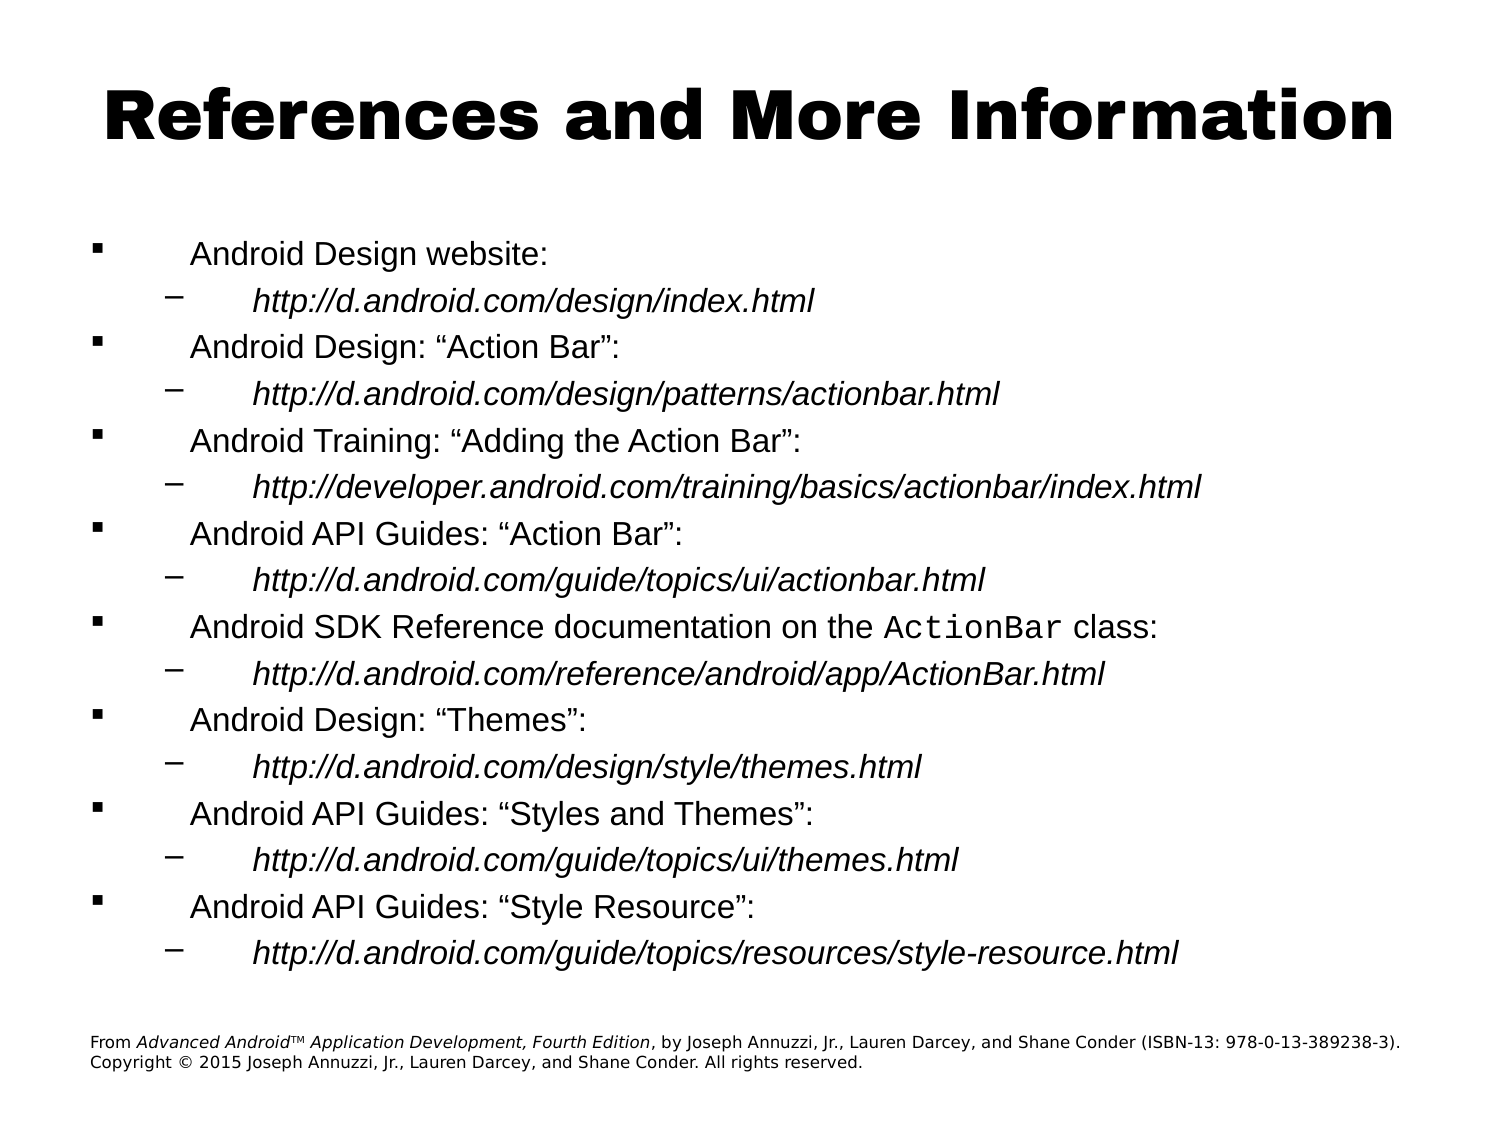

# References and More Information
Android Design website:
http://d.android.com/design/index.html
Android Design: “Action Bar”:
http://d.android.com/design/patterns/actionbar.html
Android Training: “Adding the Action Bar”:
http://developer.android.com/training/basics/actionbar/index.html
Android API Guides: “Action Bar”:
http://d.android.com/guide/topics/ui/actionbar.html
Android SDK Reference documentation on the ActionBar class:
http://d.android.com/reference/android/app/ActionBar.html
Android Design: “Themes”:
http://d.android.com/design/style/themes.html
Android API Guides: “Styles and Themes”:
http://d.android.com/guide/topics/ui/themes.html
Android API Guides: “Style Resource”:
http://d.android.com/guide/topics/resources/style-resource.html
From Advanced AndroidTM Application Development, Fourth Edition, by Joseph Annuzzi, Jr., Lauren Darcey, and Shane Conder (ISBN-13: 978-0-13-389238-3). Copyright © 2015 Joseph Annuzzi, Jr., Lauren Darcey, and Shane Conder. All rights reserved.